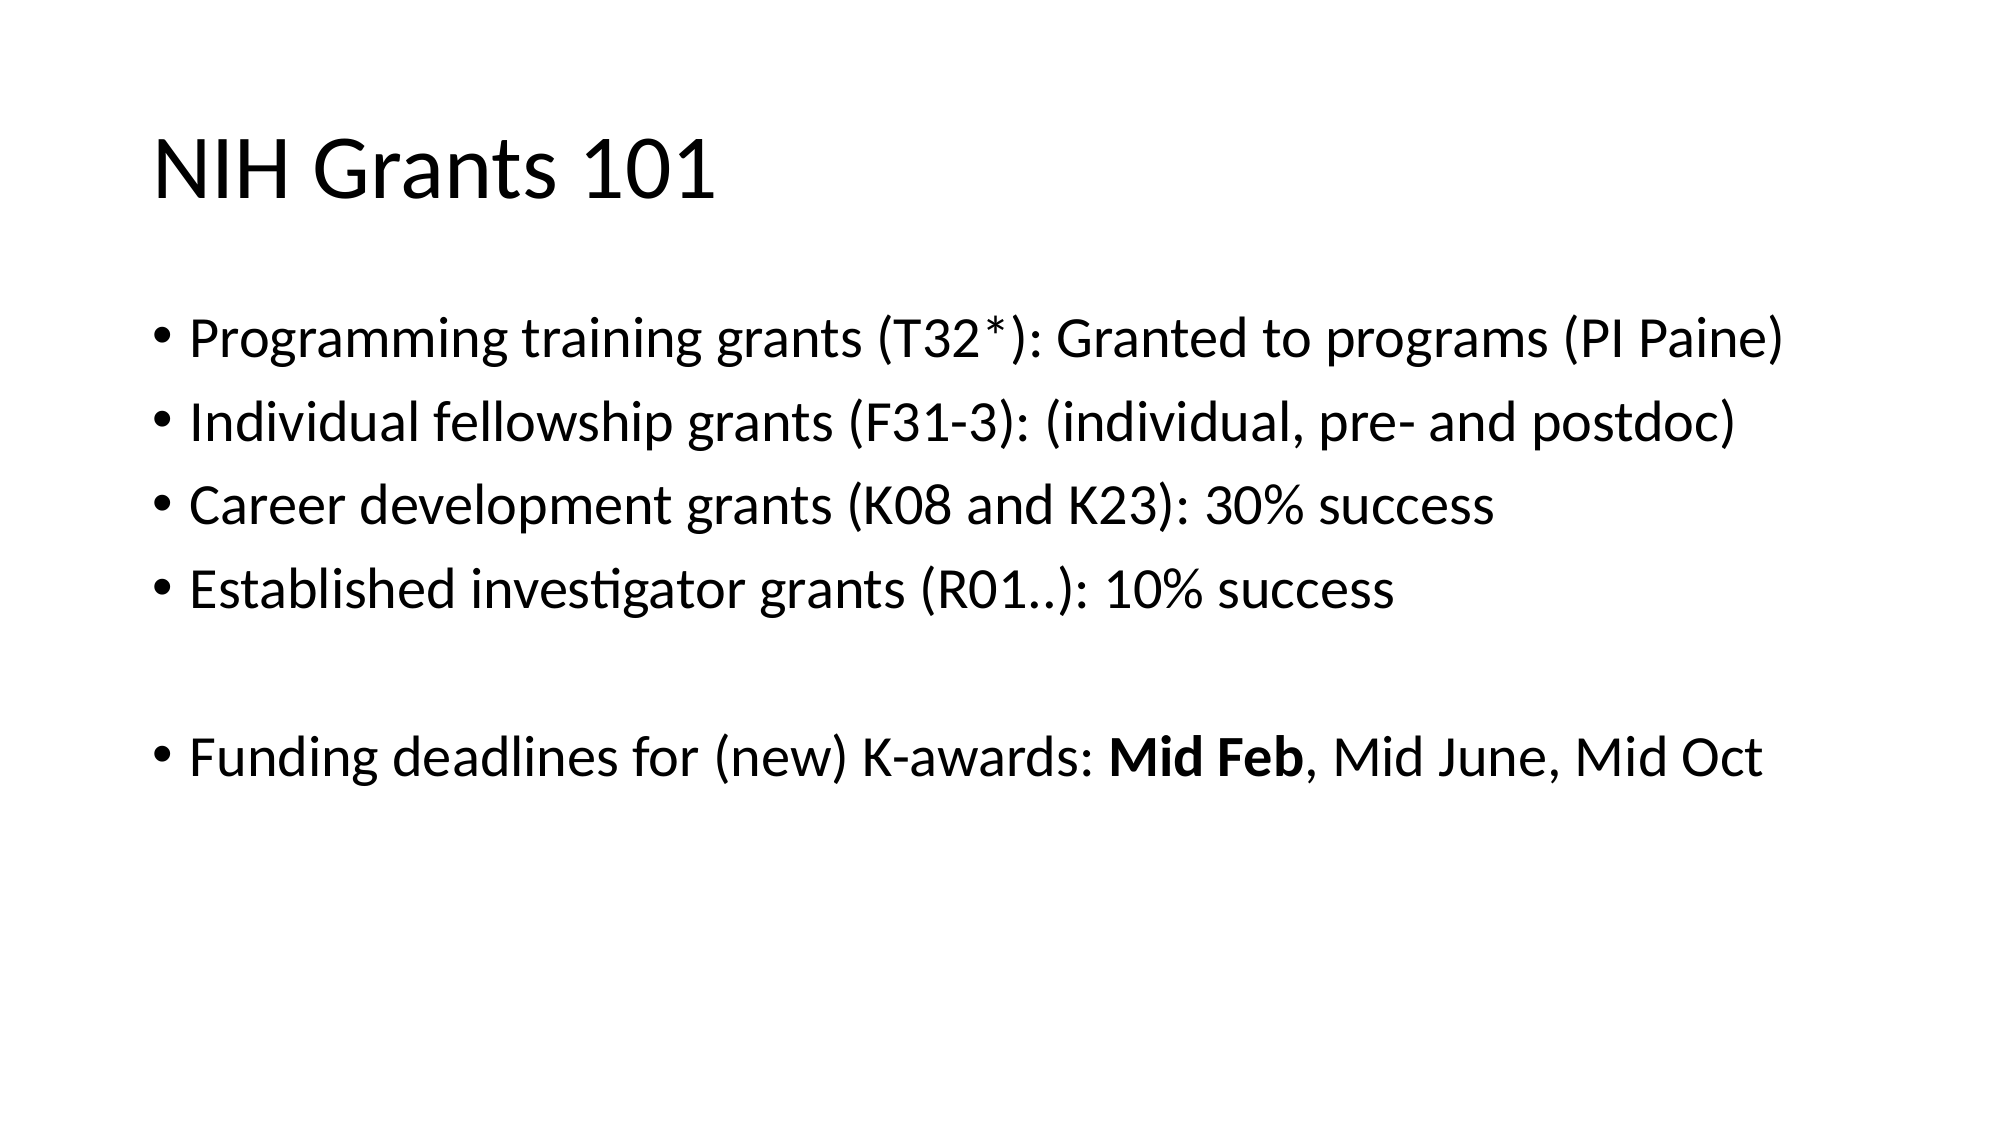

# NIH Grants 101
Programming training grants (T32*): Granted to programs (PI Paine)
Individual fellowship grants (F31-3): (individual, pre- and postdoc)
Career development grants (K08 and K23): 30% success
Established investigator grants (R01..): 10% success

Funding deadlines for (new) K-awards: Mid Feb, Mid June, Mid Oct